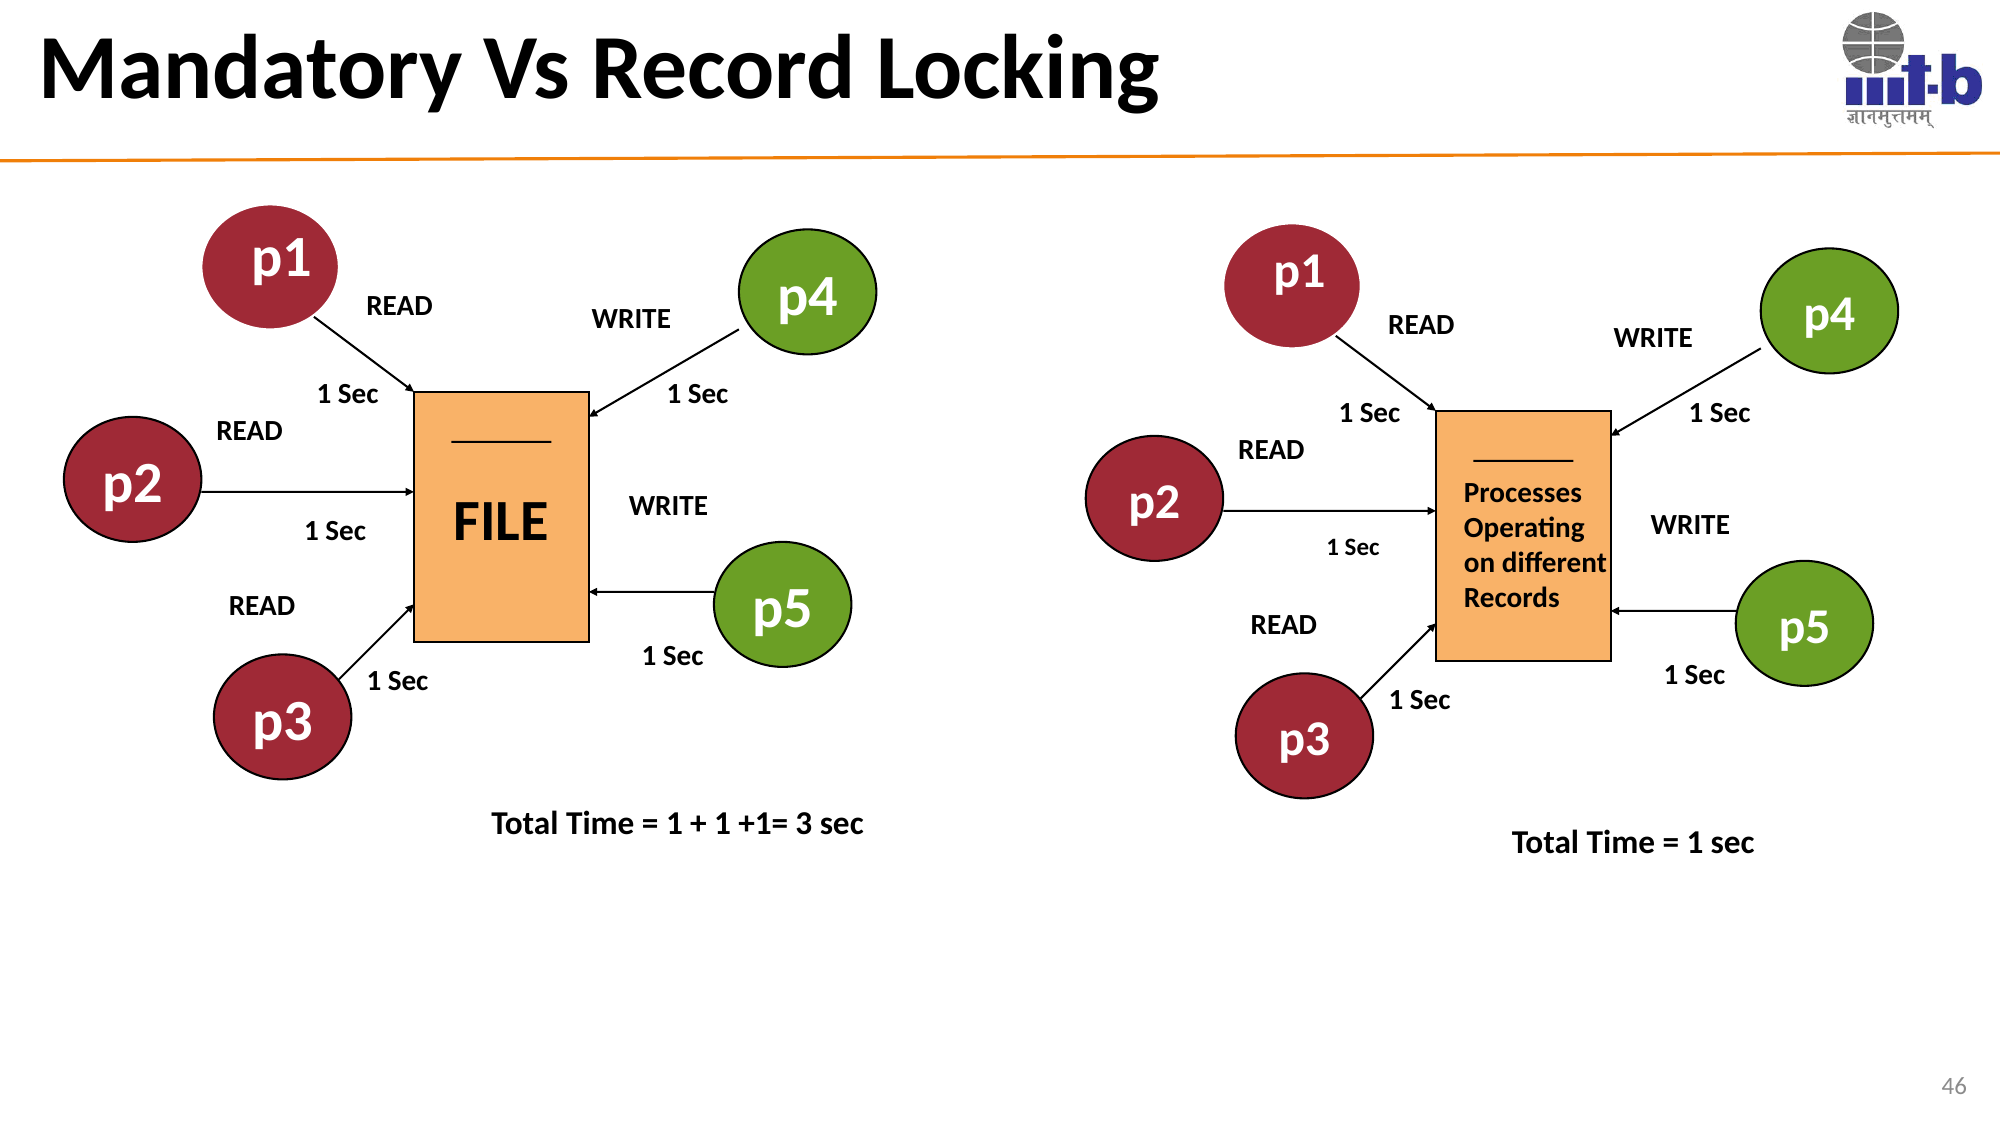

# Mandatory Vs Record Locking

p1

p4
p1
p4
READ
WRITE
READ
WRITE

1 Sec
1 Sec
1 Sec
1 Sec
FILE
READ

p2
READ
p2

Processes
Operating
on different
Records
WRITE

WRITE
1 Sec

1 Sec
p5
p5
READ

READ

1 Sec
1 Sec
p3
1 Sec
p3
1 Sec
Total Time = 1 + 1 +1= 3 sec
Total Time = 1 sec
46